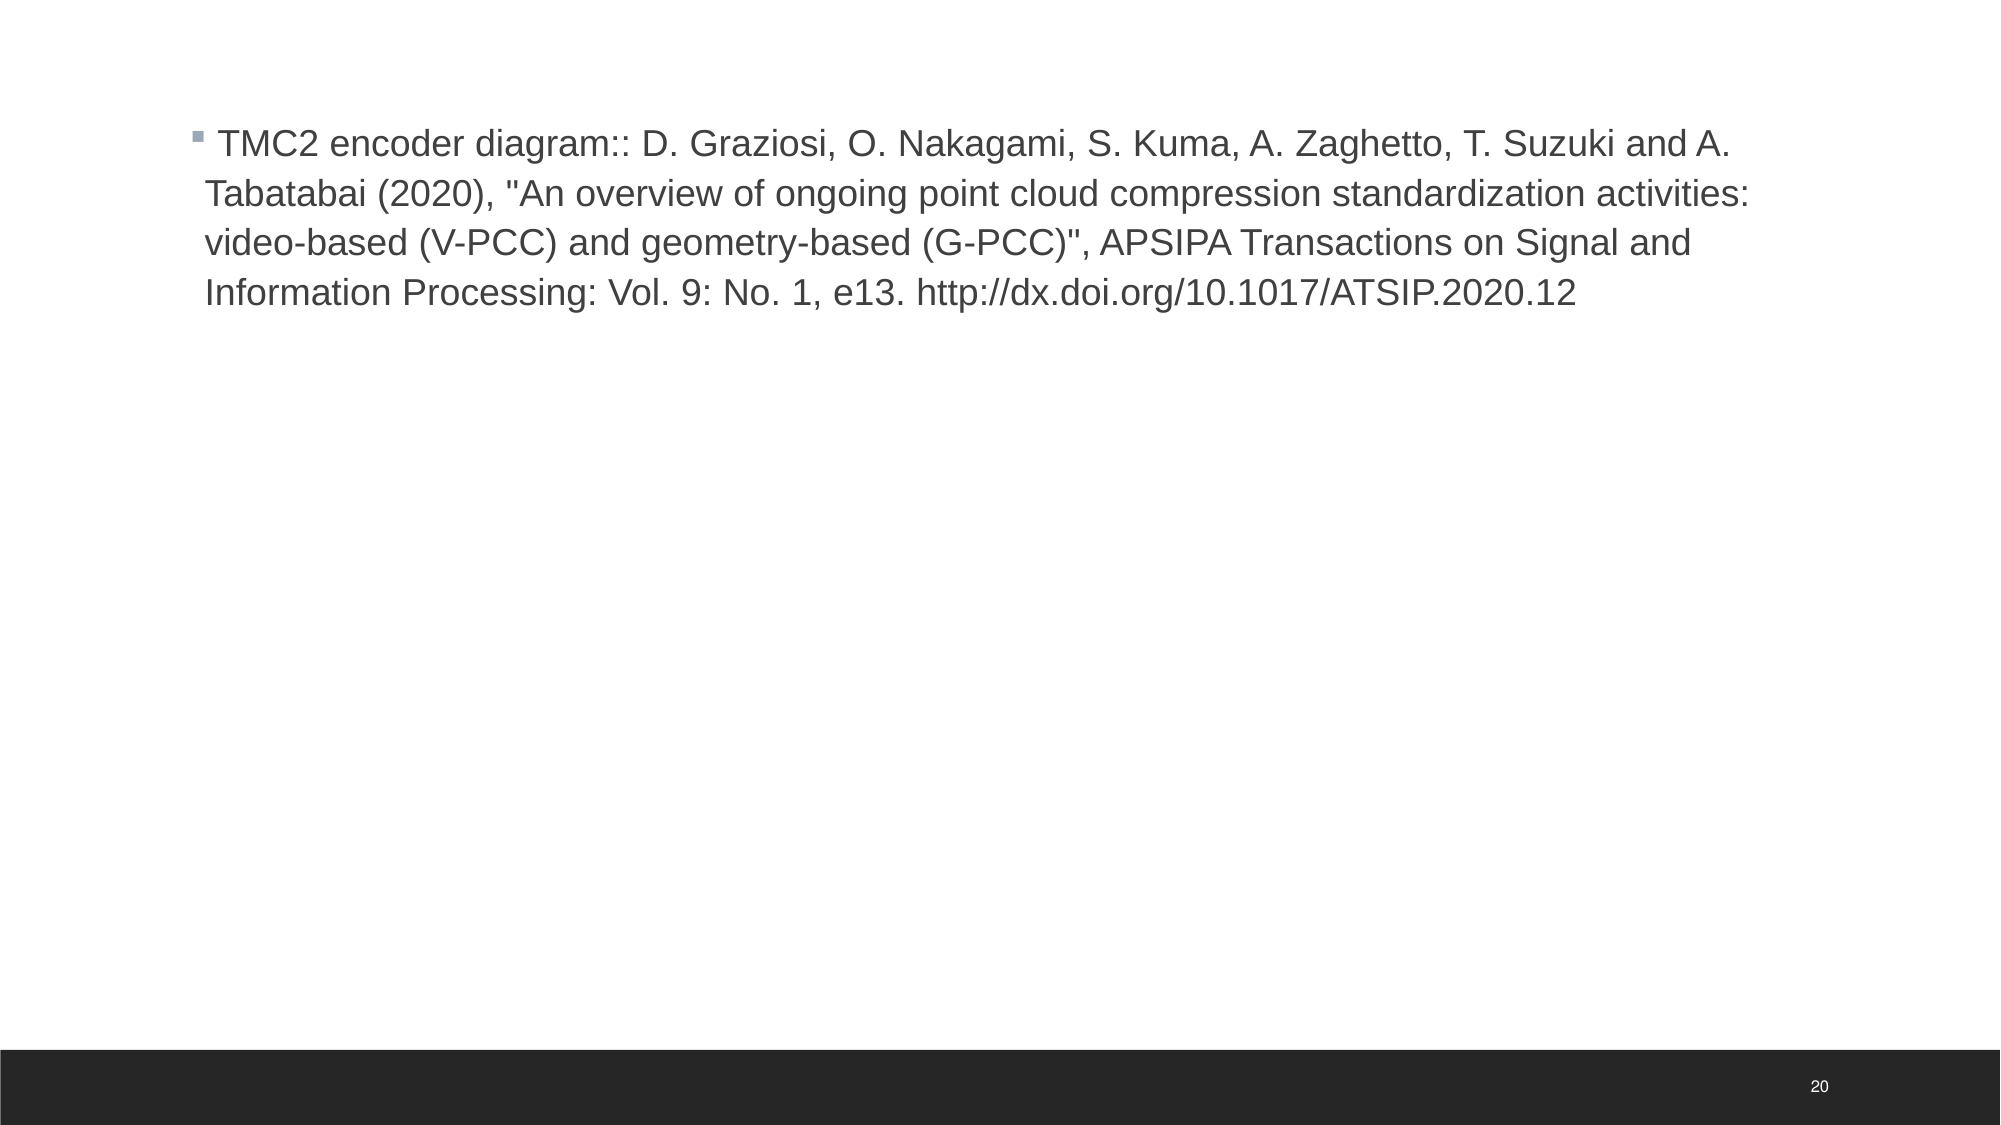

TMC2 encoder diagram:: D. Graziosi, O. Nakagami, S. Kuma, A. Zaghetto, T. Suzuki and A. Tabatabai (2020), "An overview of ongoing point cloud compression standardization activities: video-based (V-PCC) and geometry-based (G-PCC)", APSIPA Transactions on Signal and Information Processing: Vol. 9: No. 1, e13. http://dx.doi.org/10.1017/ATSIP.2020.12
20